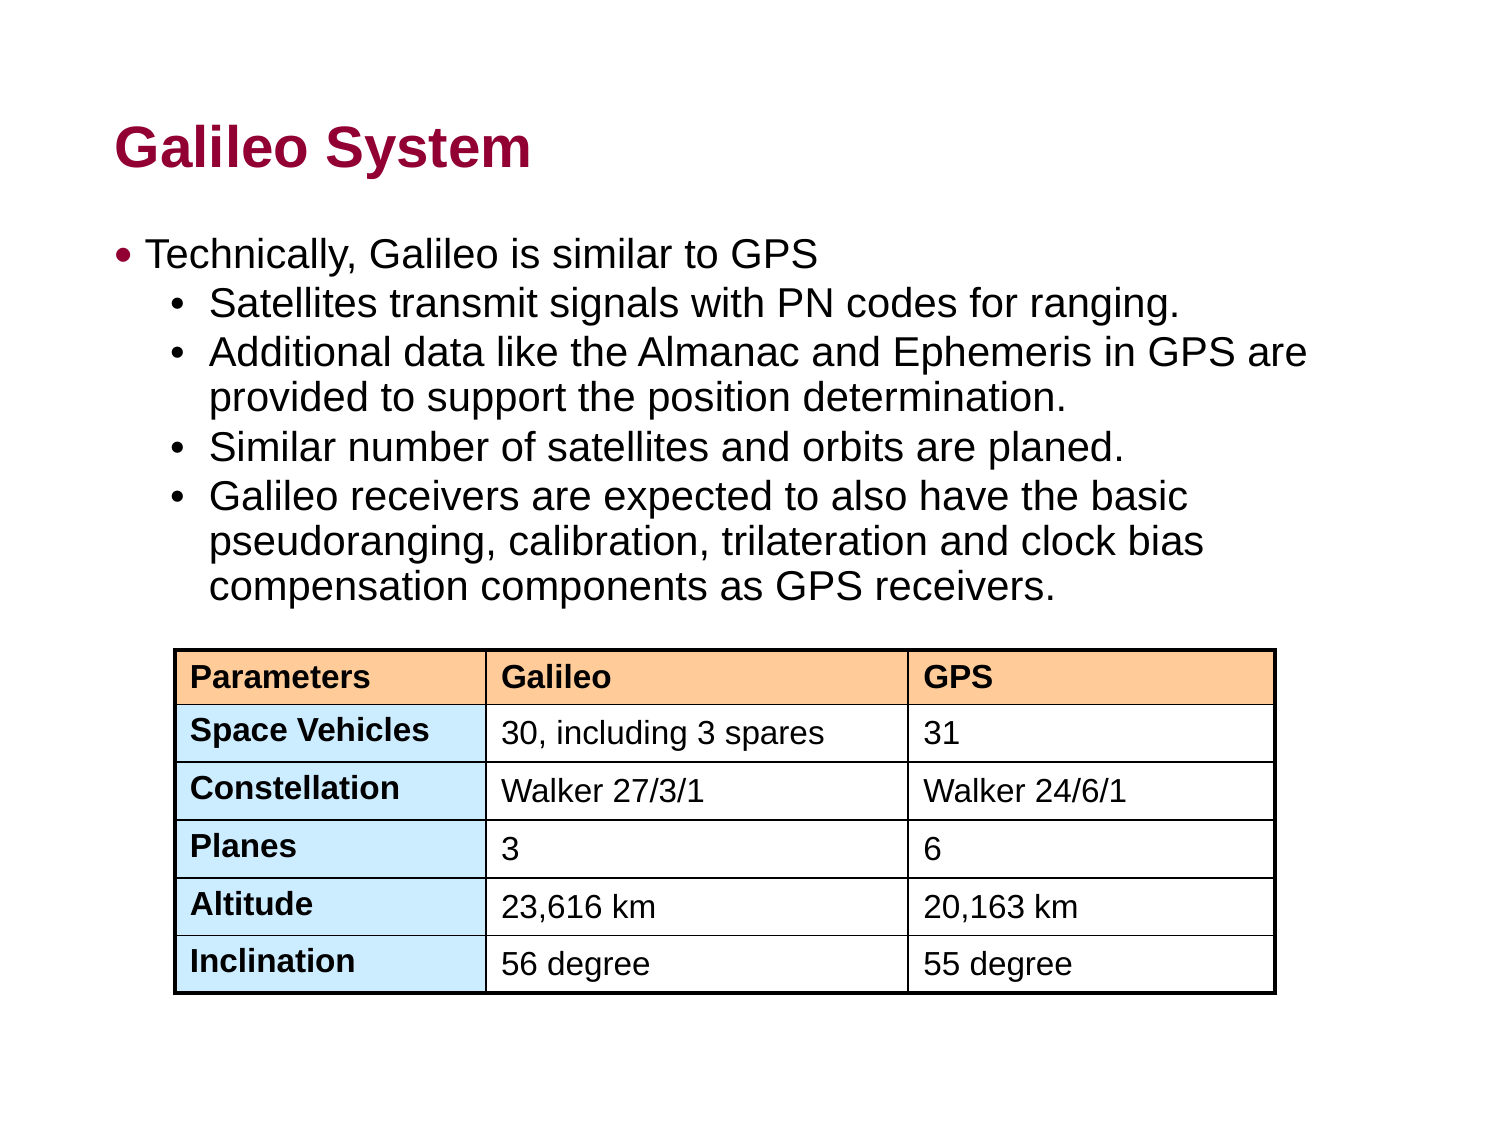

# Galileo System
 Technically, Galileo is similar to GPS
Satellites transmit signals with PN codes for ranging.
Additional data like the Almanac and Ephemeris in GPS are provided to support the position determination.
Similar number of satellites and orbits are planed.
Galileo receivers are expected to also have the basic pseudoranging, calibration, trilateration and clock bias compensation components as GPS receivers.
| Parameters | Galileo | GPS |
| --- | --- | --- |
| Space Vehicles | 30, including 3 spares | 31 |
| Constellation | Walker 27/3/1 | Walker 24/6/1 |
| Planes | 3 | 6 |
| Altitude | 23,616 km | 20,163 km |
| Inclination | 56 degree | 55 degree |
57